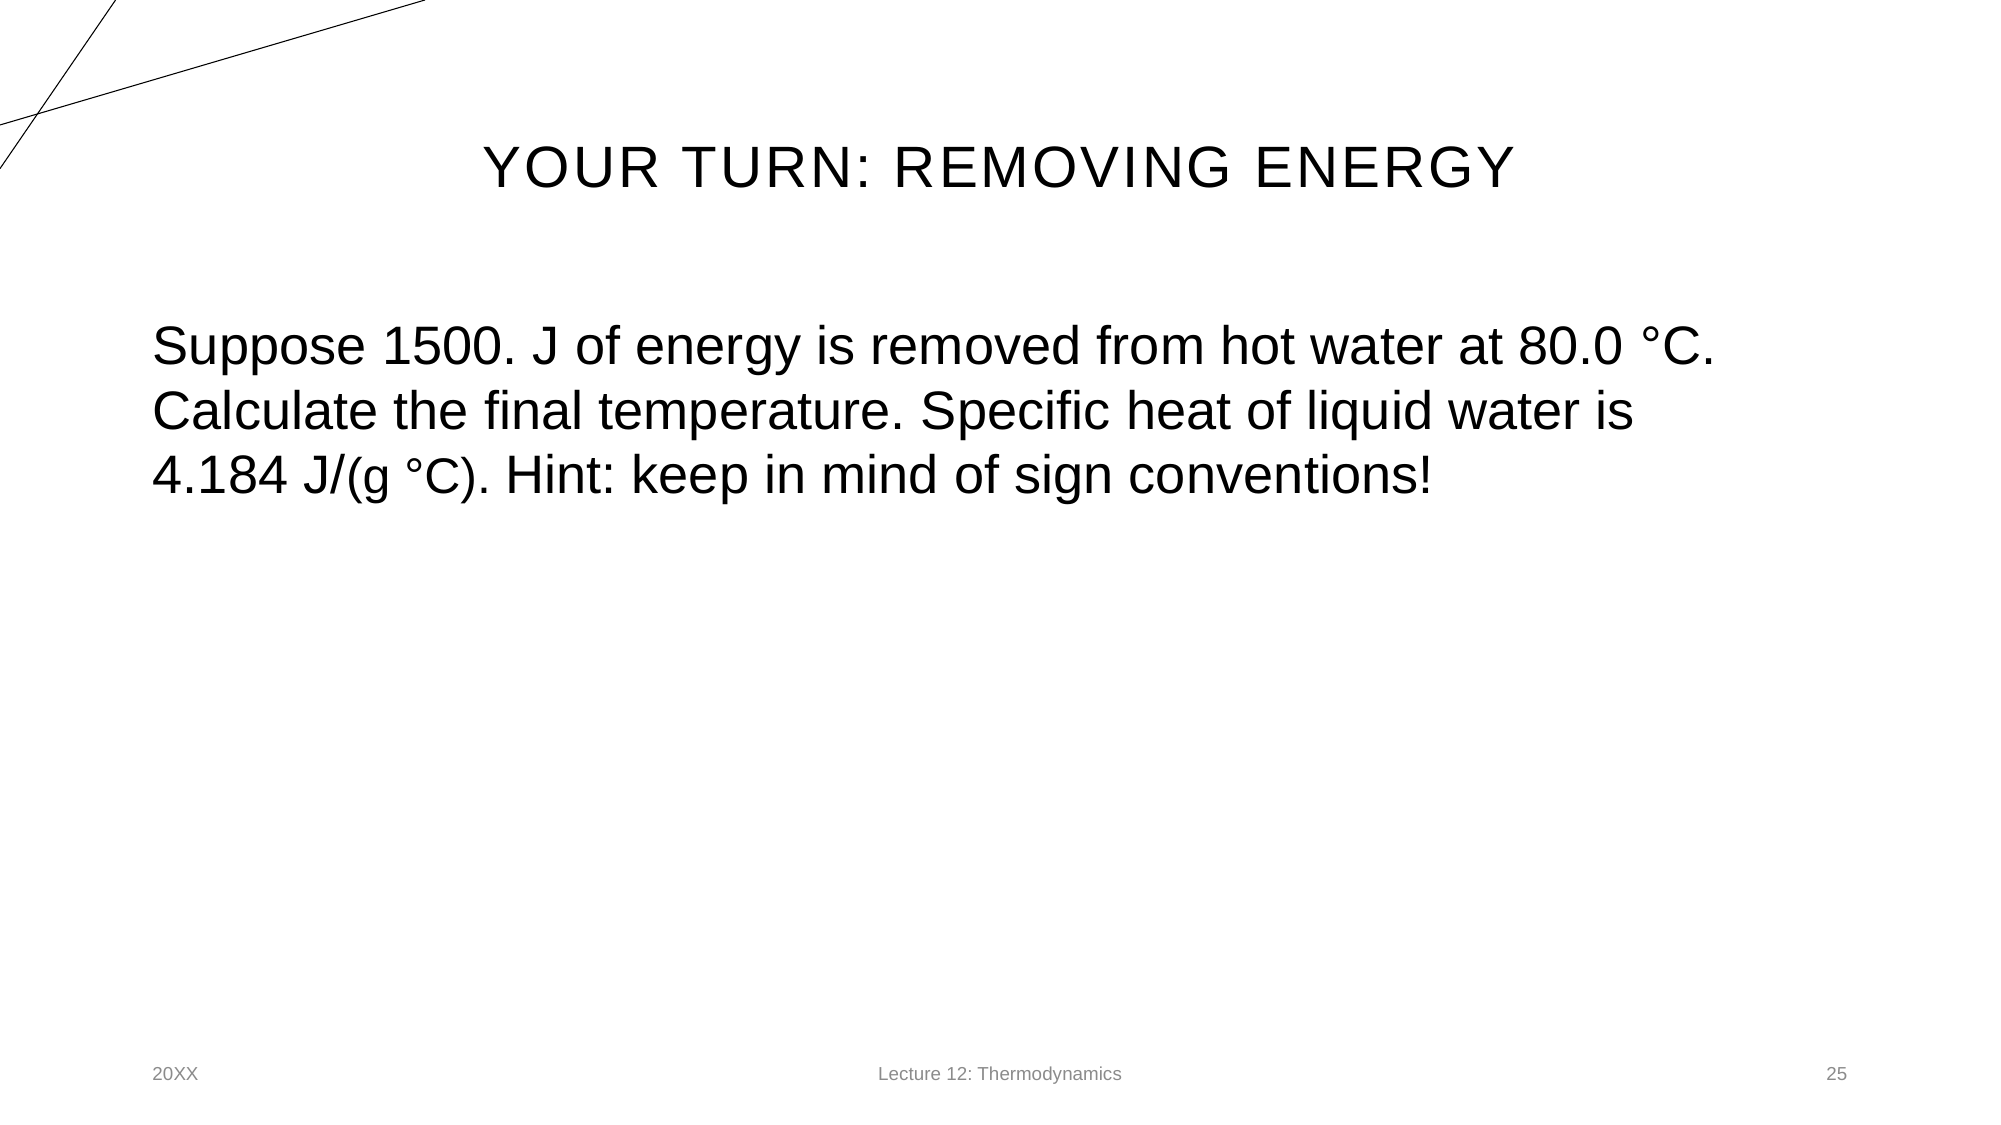

# Your turn: removing energy
Suppose 1500. J of energy is removed from hot water at 80.0 °C. Calculate the final temperature. Specific heat of liquid water is 4.184 J/(g °C). Hint: keep in mind of sign conventions!
20XX
Lecture 12: Thermodynamics​
25